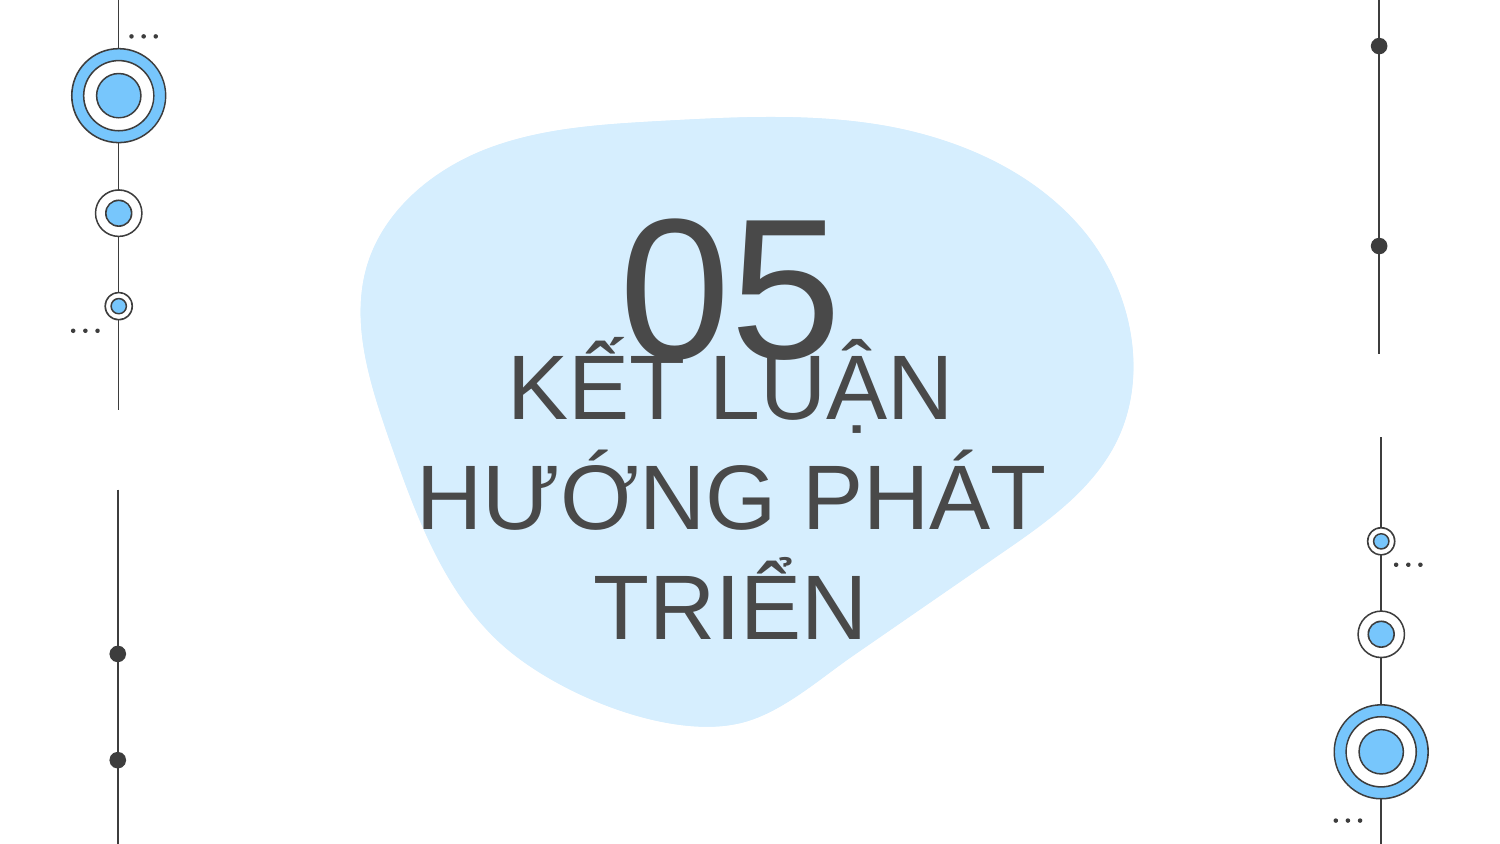

05
# KẾT LUẬN HƯỚNG PHÁT TRIỂN